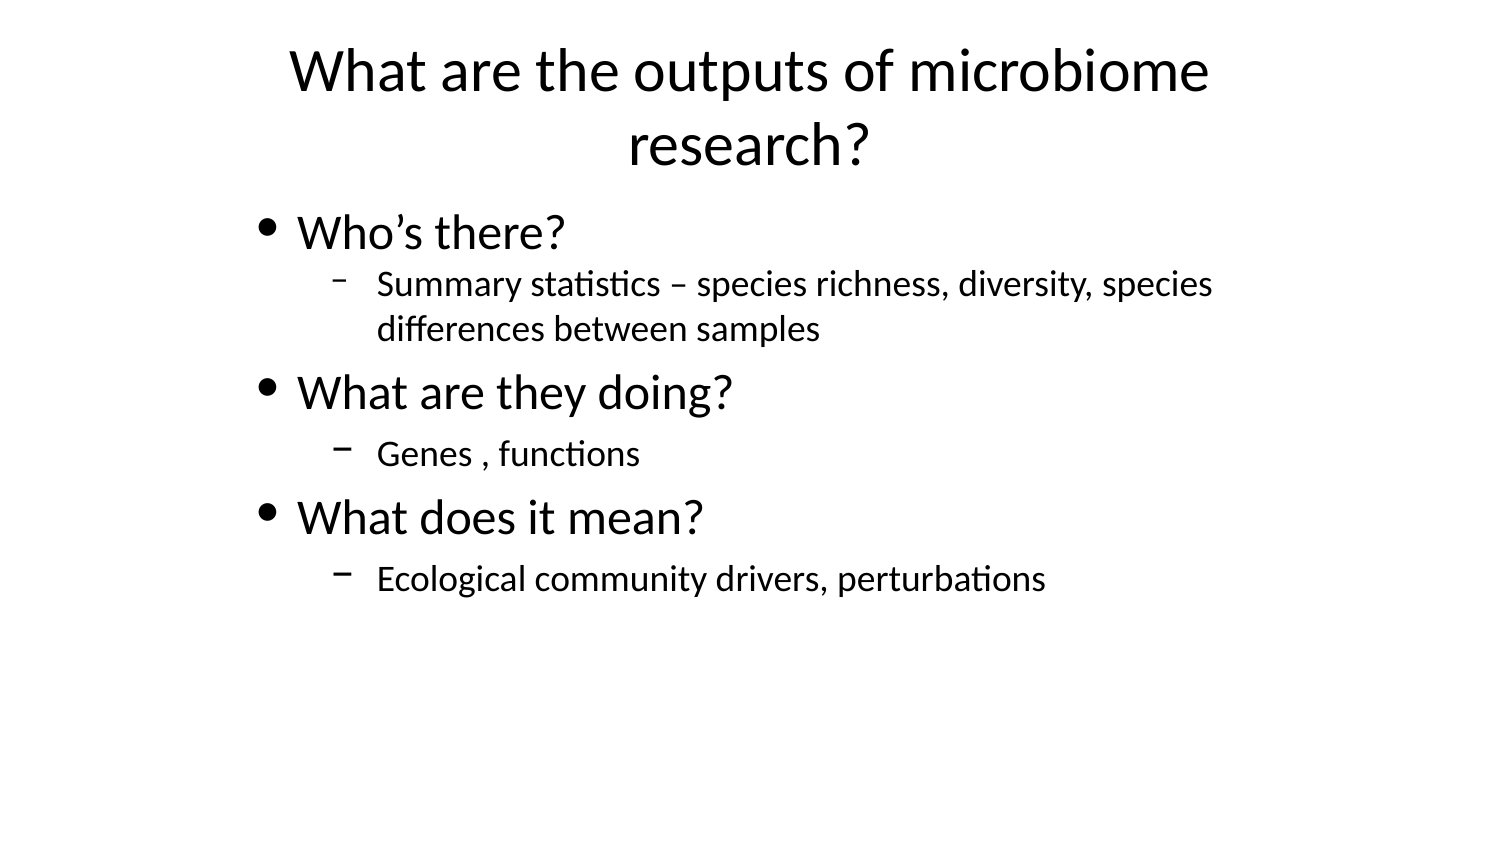

# What are the outputs of microbiome research?
Who’s there?
Summary statistics – species richness, diversity, species differences between samples
What are they doing?
Genes , functions
What does it mean?
Ecological community drivers, perturbations